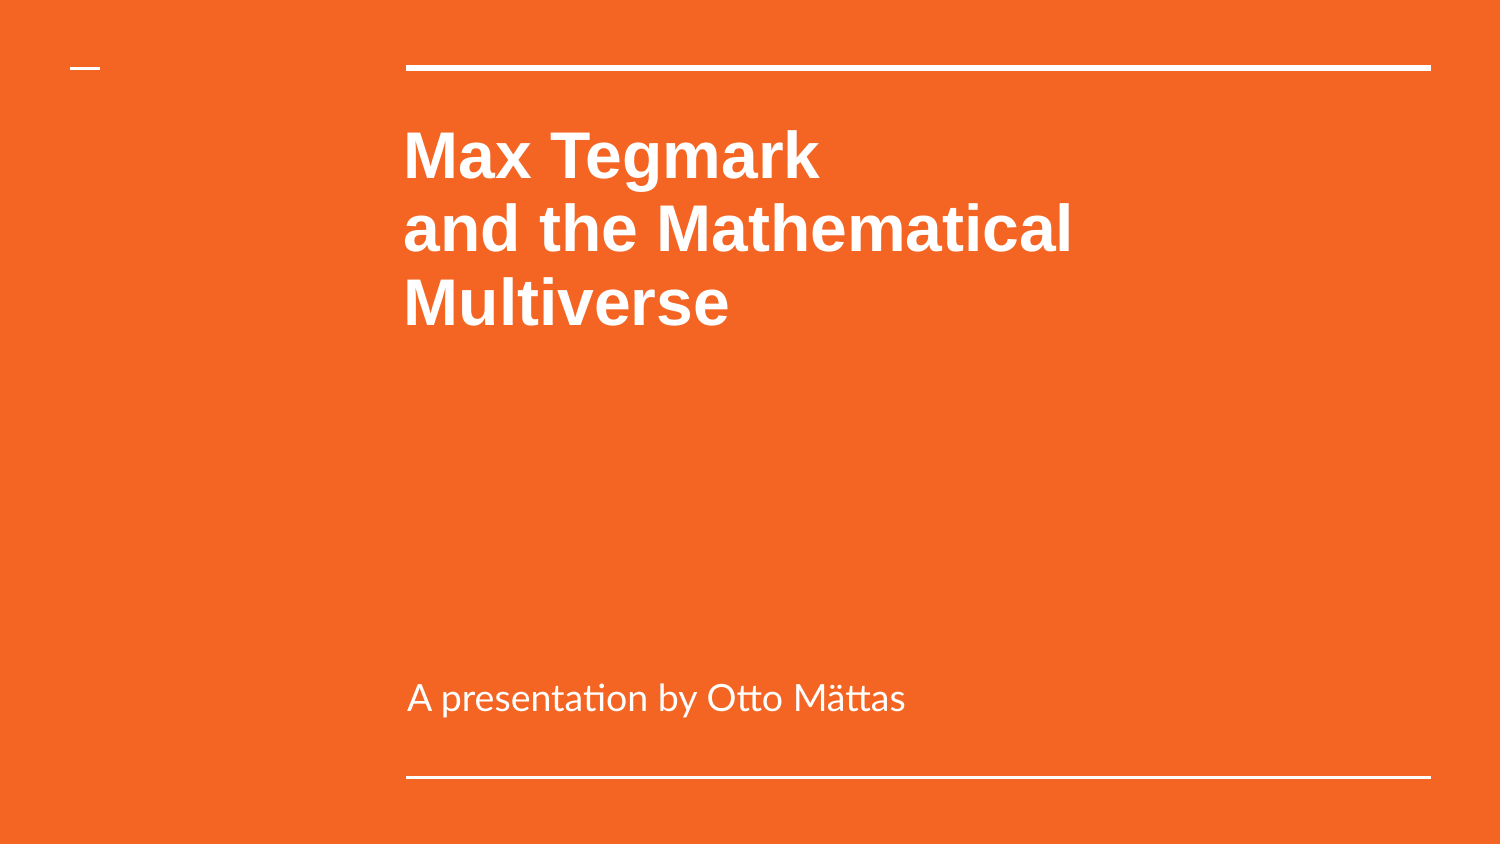

# Max Tegmark
and the Mathematical Multiverse
A presentation by Otto Mättas